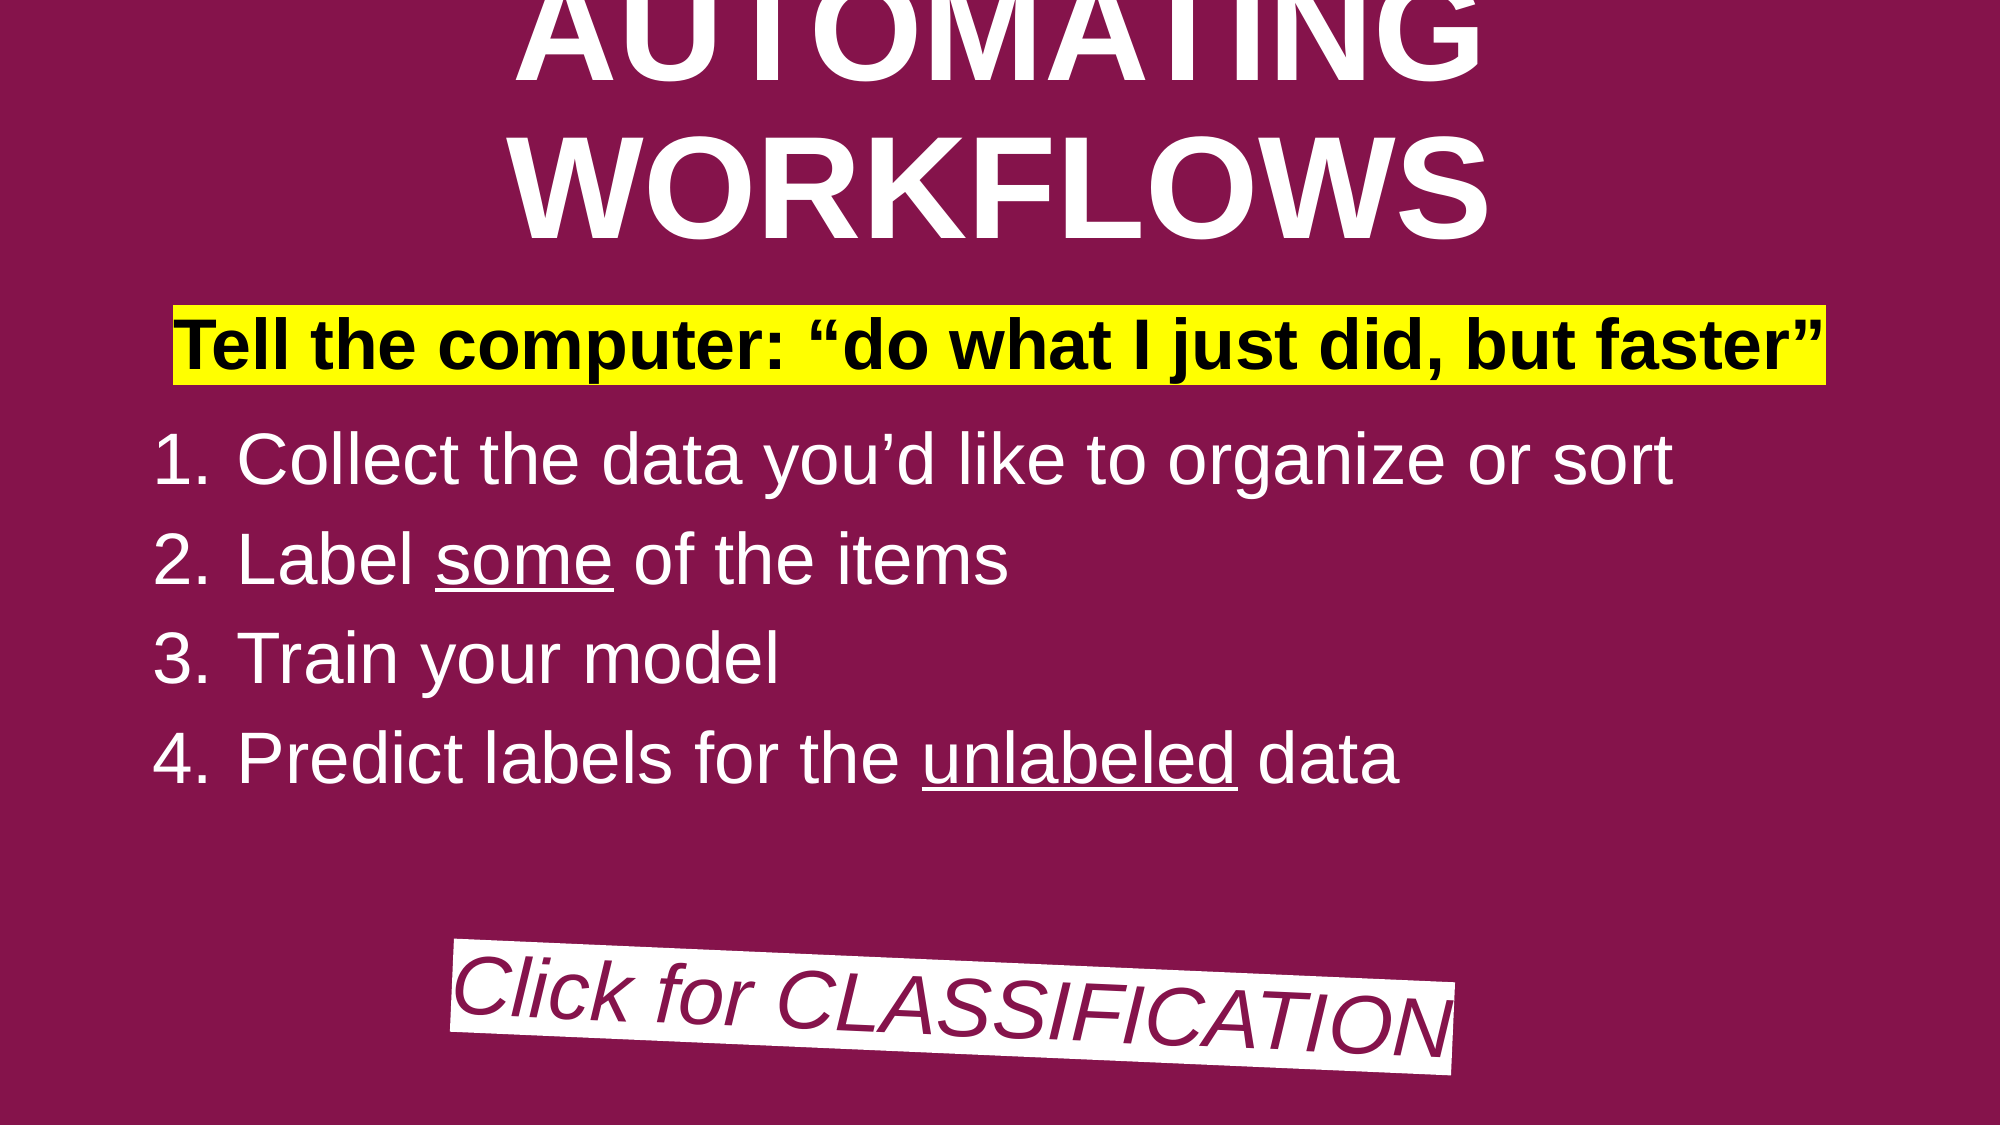

# Automating workflows
Tell the computer: “do what I just did, but faster”
Collect the data you’d like to organize or sort
Label some of the items
Train your model
Predict labels for the unlabeled data
Click for CLASSIFICATION